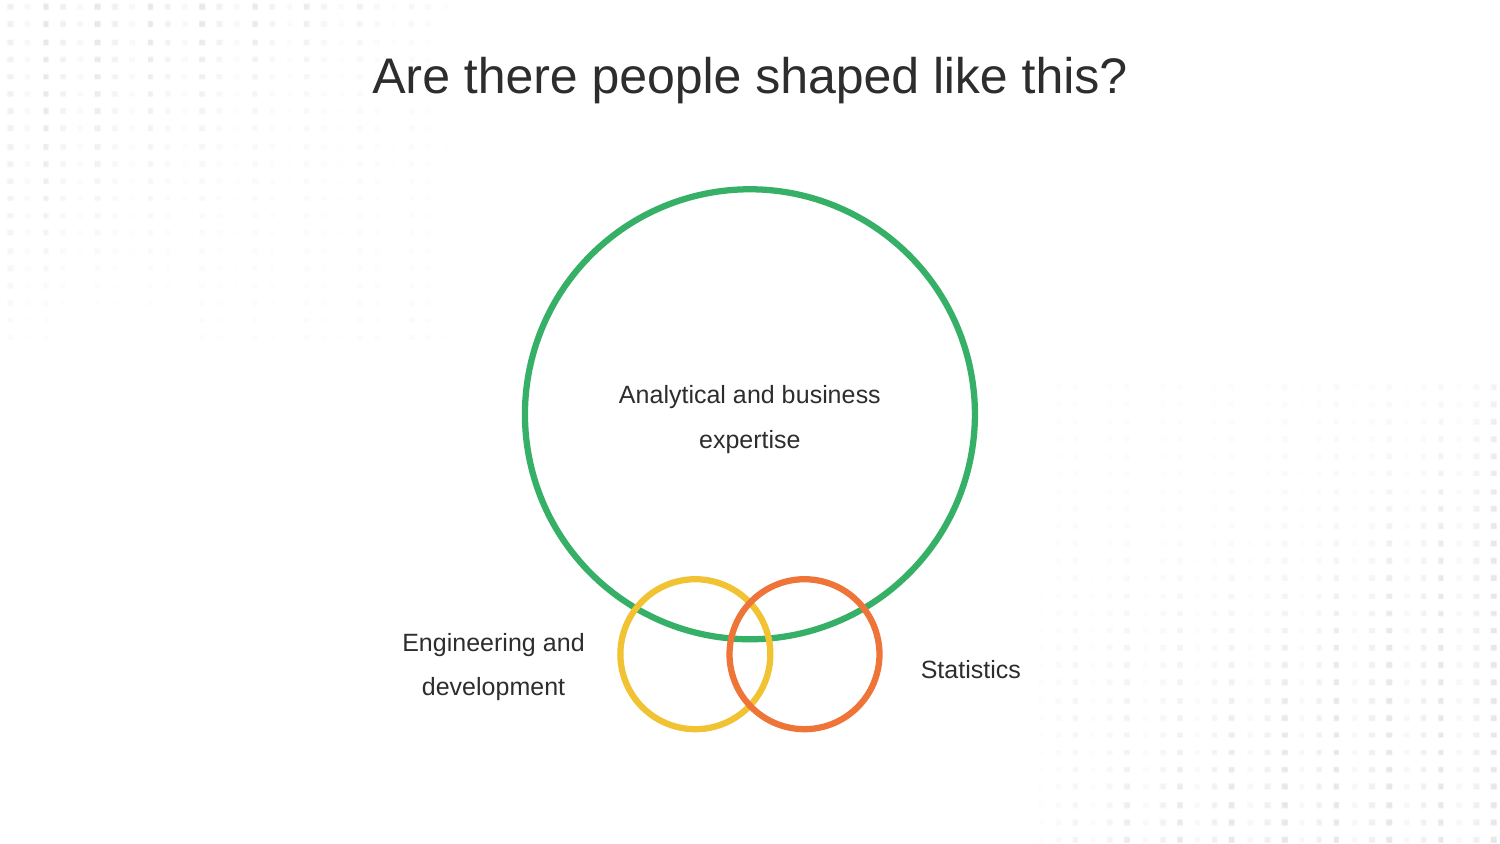

Are there people shaped like this?

# Analytical and business expertise

Engineering and development
Statistics